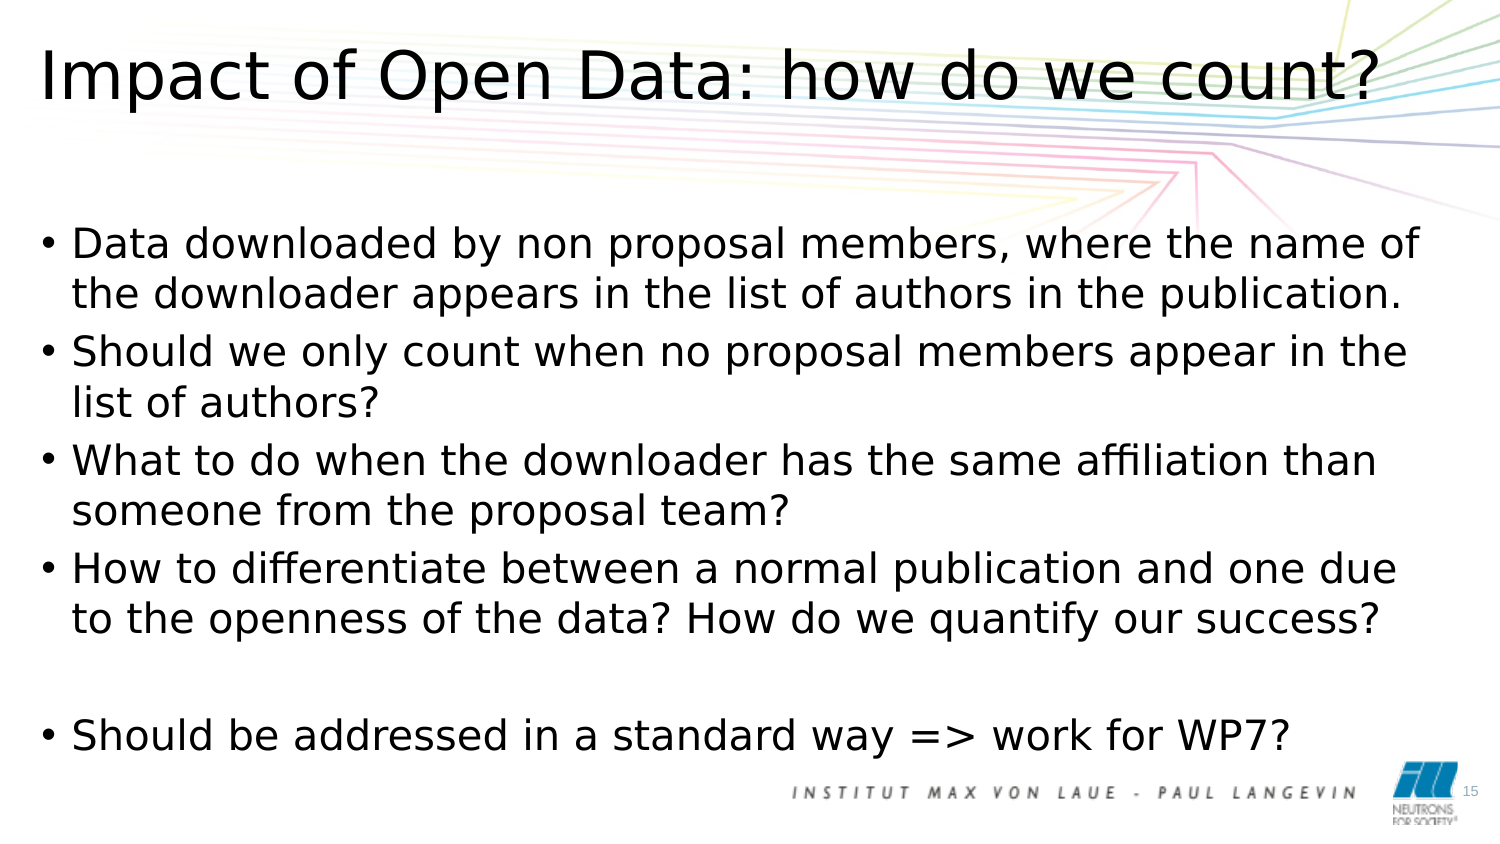

Impact of Open Data: how do we count?

Data downloaded by non proposal members, where the name of the downloader appears in the list of authors in the publication.
Should we only count when no proposal members appear in the list of authors?
What to do when the downloader has the same affiliation than someone from the proposal team?
How to differentiate between a normal publication and one due to the openness of the data? How do we quantify our success?

Should be addressed in a standard way => work for WP7?